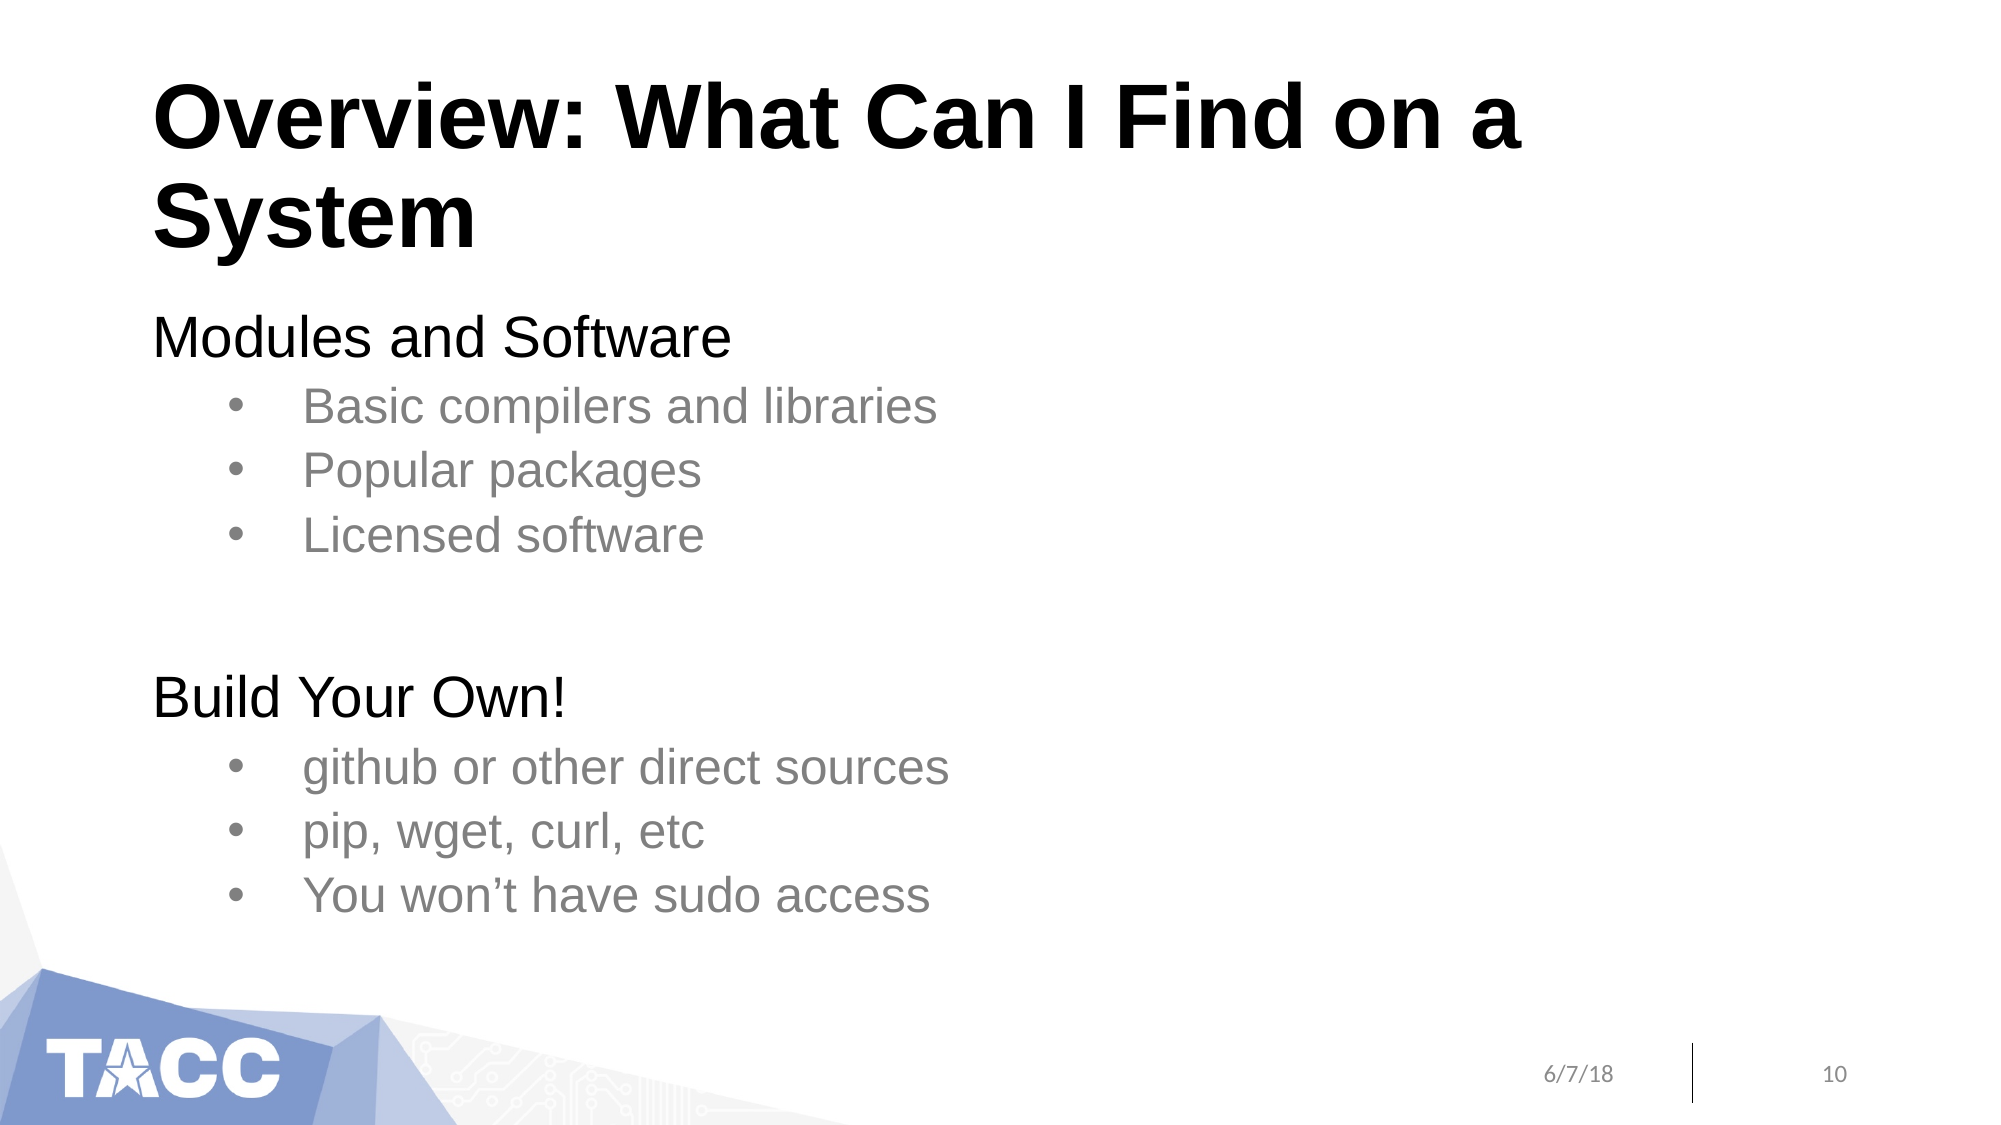

# Overview: What Can I Find on a System
Modules and Software
Basic compilers and libraries
Popular packages
Licensed software

Build Your Own!
github or other direct sources
pip, wget, curl, etc
You won’t have sudo access
6/7/18
10